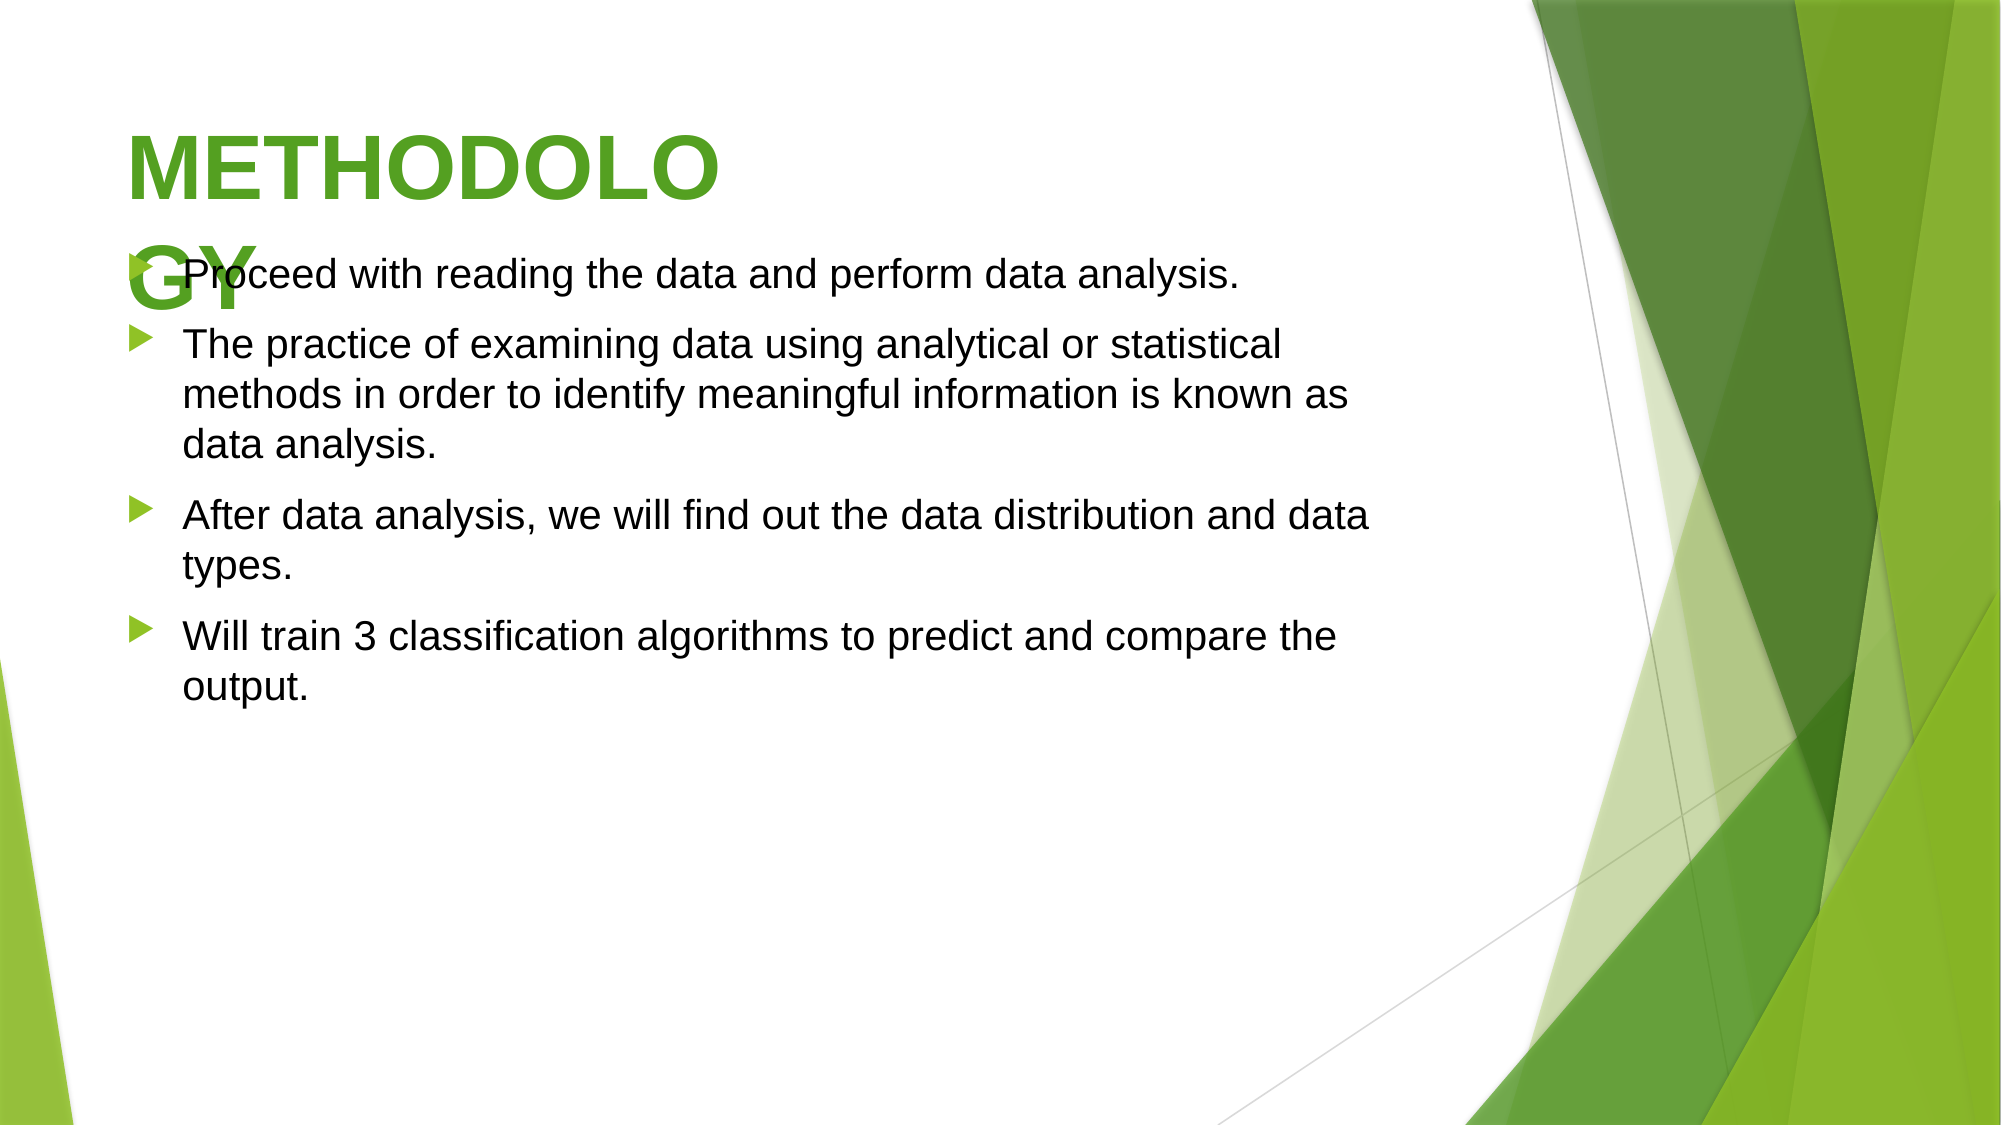

# METHODOLOGY
Proceed with reading the data and perform data analysis.
The practice of examining data using analytical or statistical methods in order to identify meaningful information is known as data analysis.
After data analysis, we will find out the data distribution and data types.
Will train 3 classification algorithms to predict and compare the output.